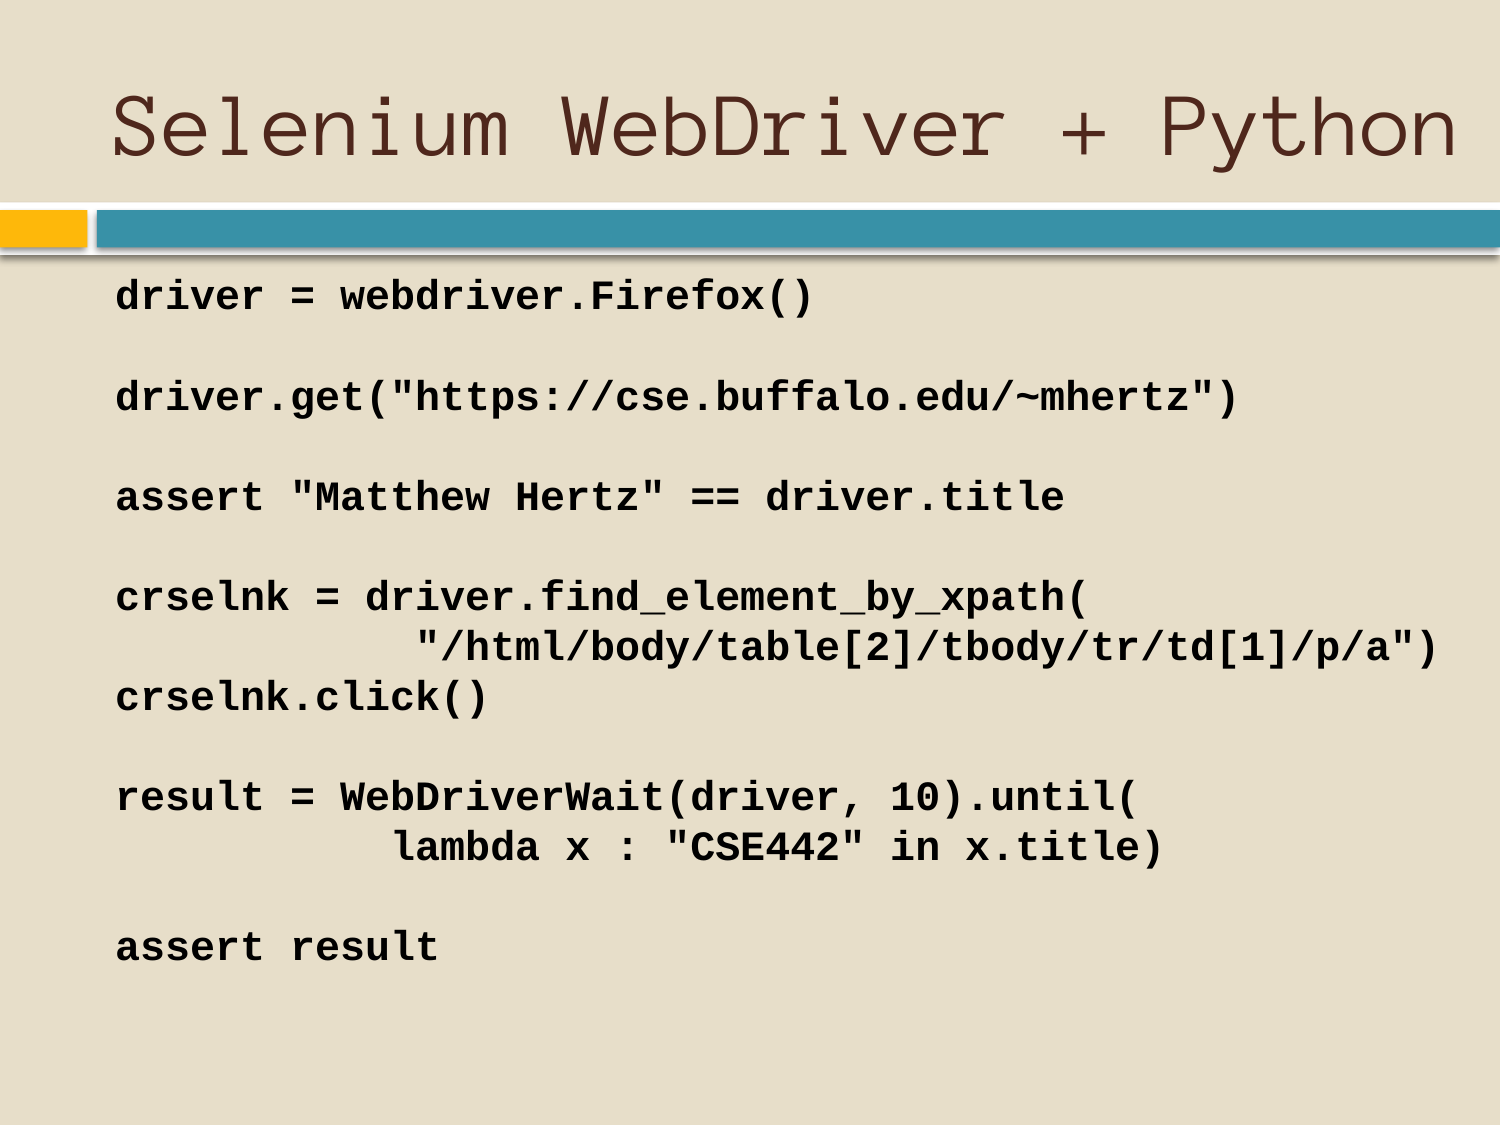

# Selenium WebDriver + Python
driver = webdriver.Firefox()

driver.get("https://cse.buffalo.edu/~mhertz")
assert "Matthew Hertz" == driver.title
crselnk = driver.find_element_by_xpath(
            "/html/body/table[2]/tbody/tr/td[1]/p/a")
crselnk.click()
result = WebDriverWait(driver, 10).until(
           lambda x : "CSE442" in x.title)
assert result